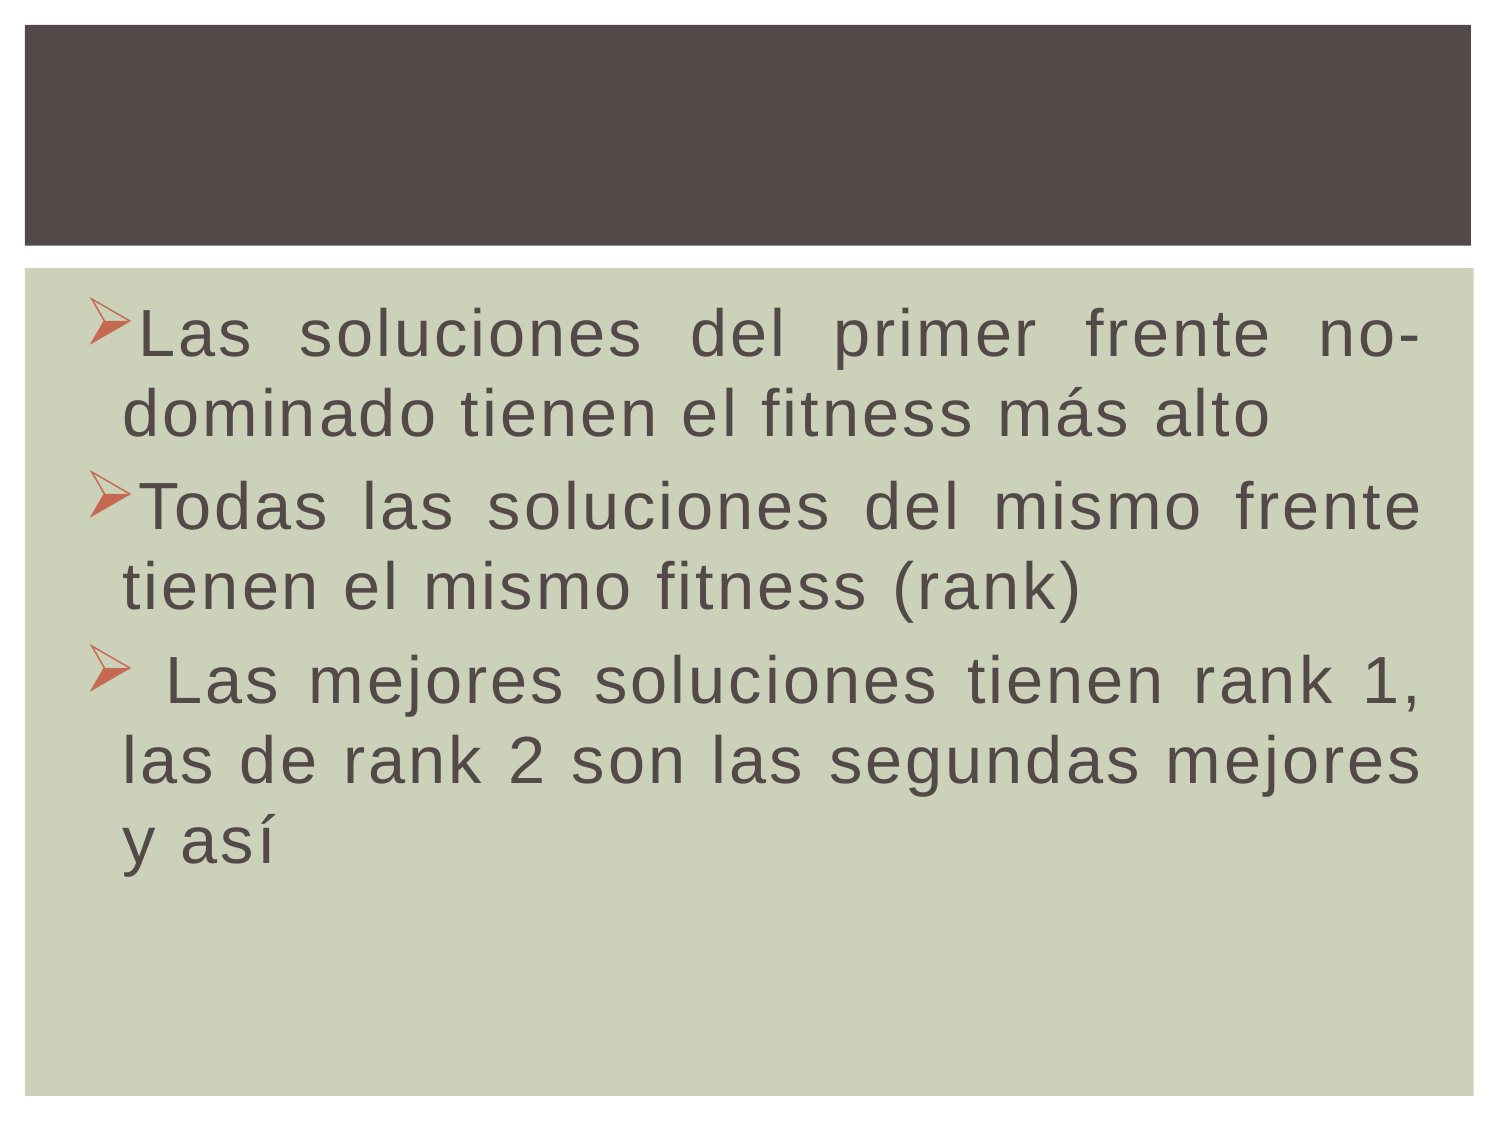

#
Las soluciones del primer frente no-dominado tienen el fitness más alto
Todas las soluciones del mismo frente tienen el mismo fitness (rank)
 Las mejores soluciones tienen rank 1, las de rank 2 son las segundas mejores y así